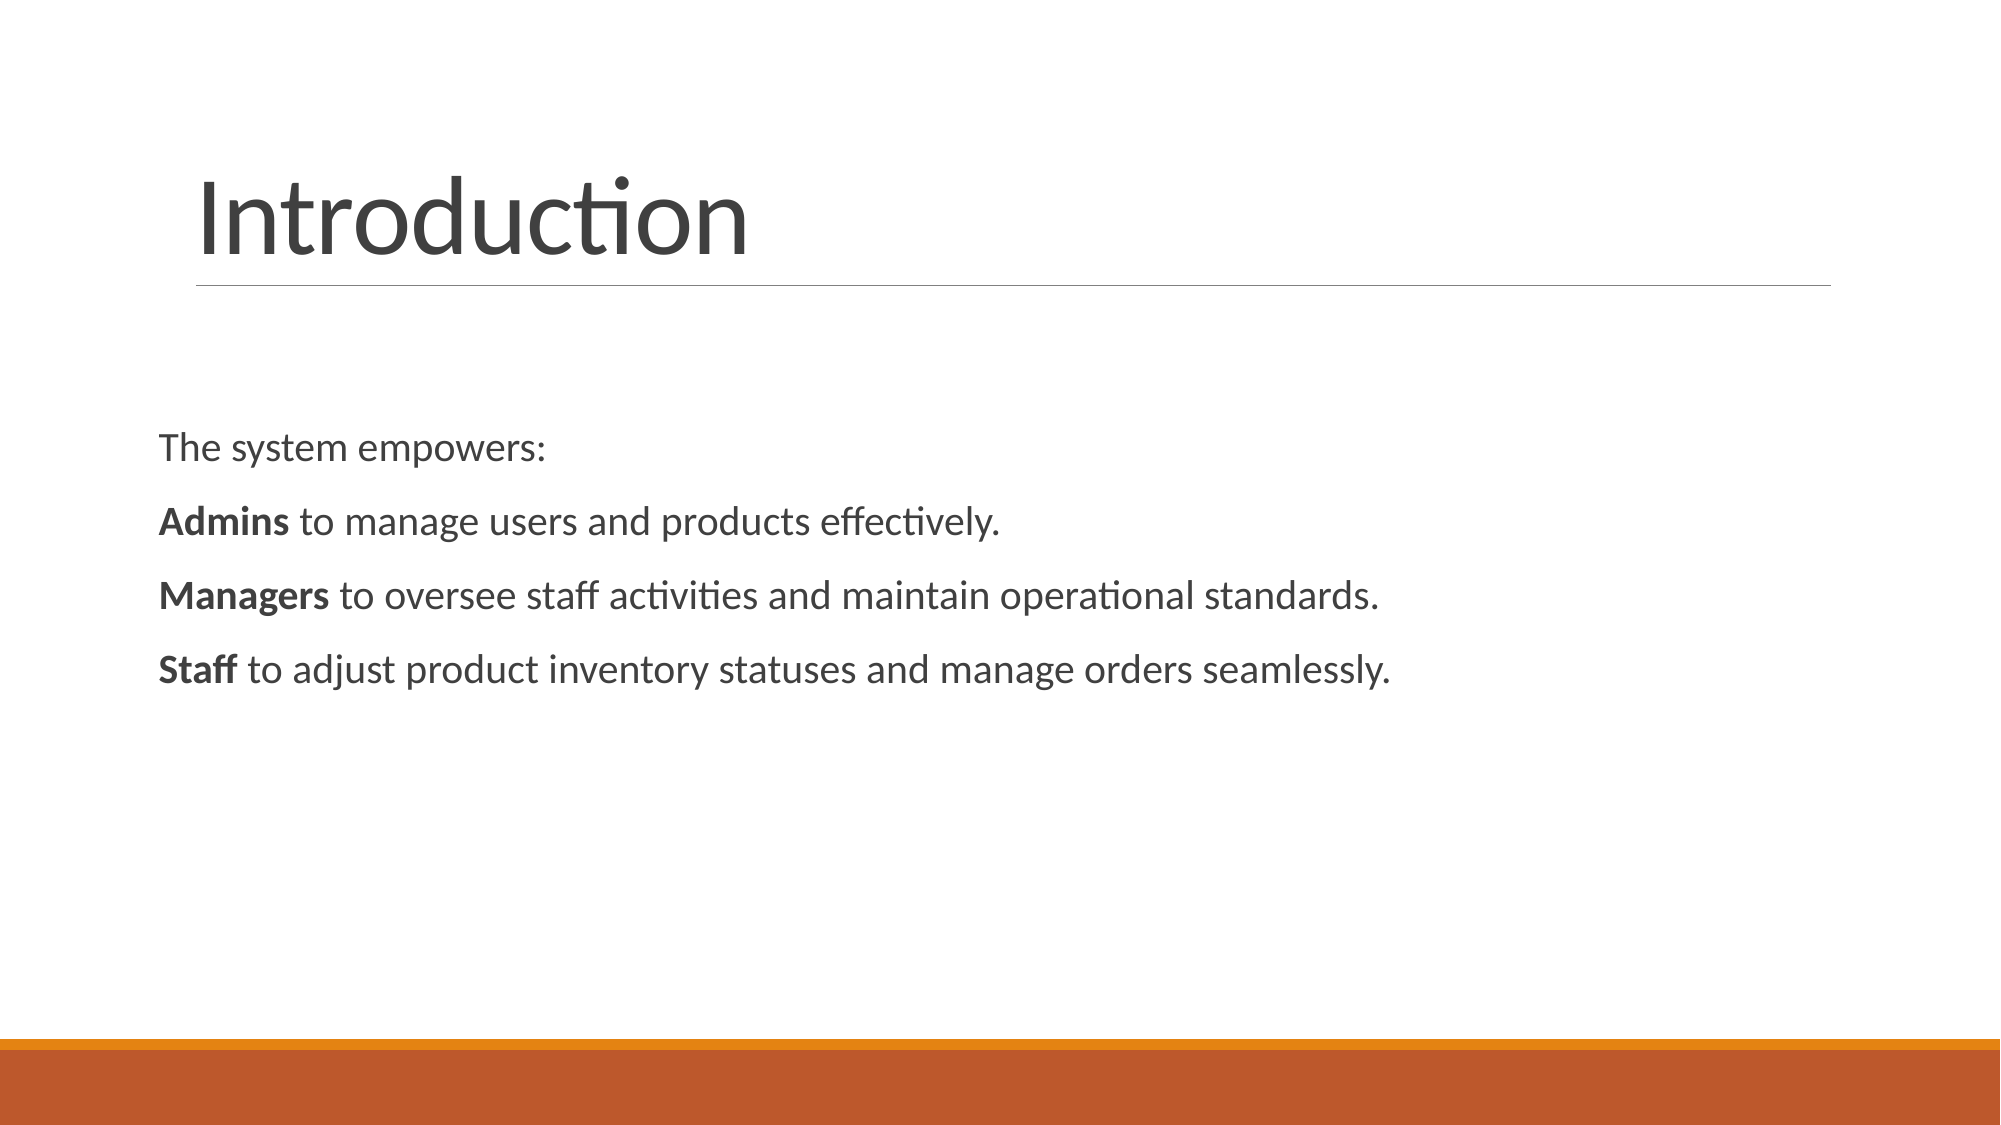

# Introduction
The system empowers:
Admins to manage users and products effectively.
Managers to oversee staff activities and maintain operational standards.
Staff to adjust product inventory statuses and manage orders seamlessly.